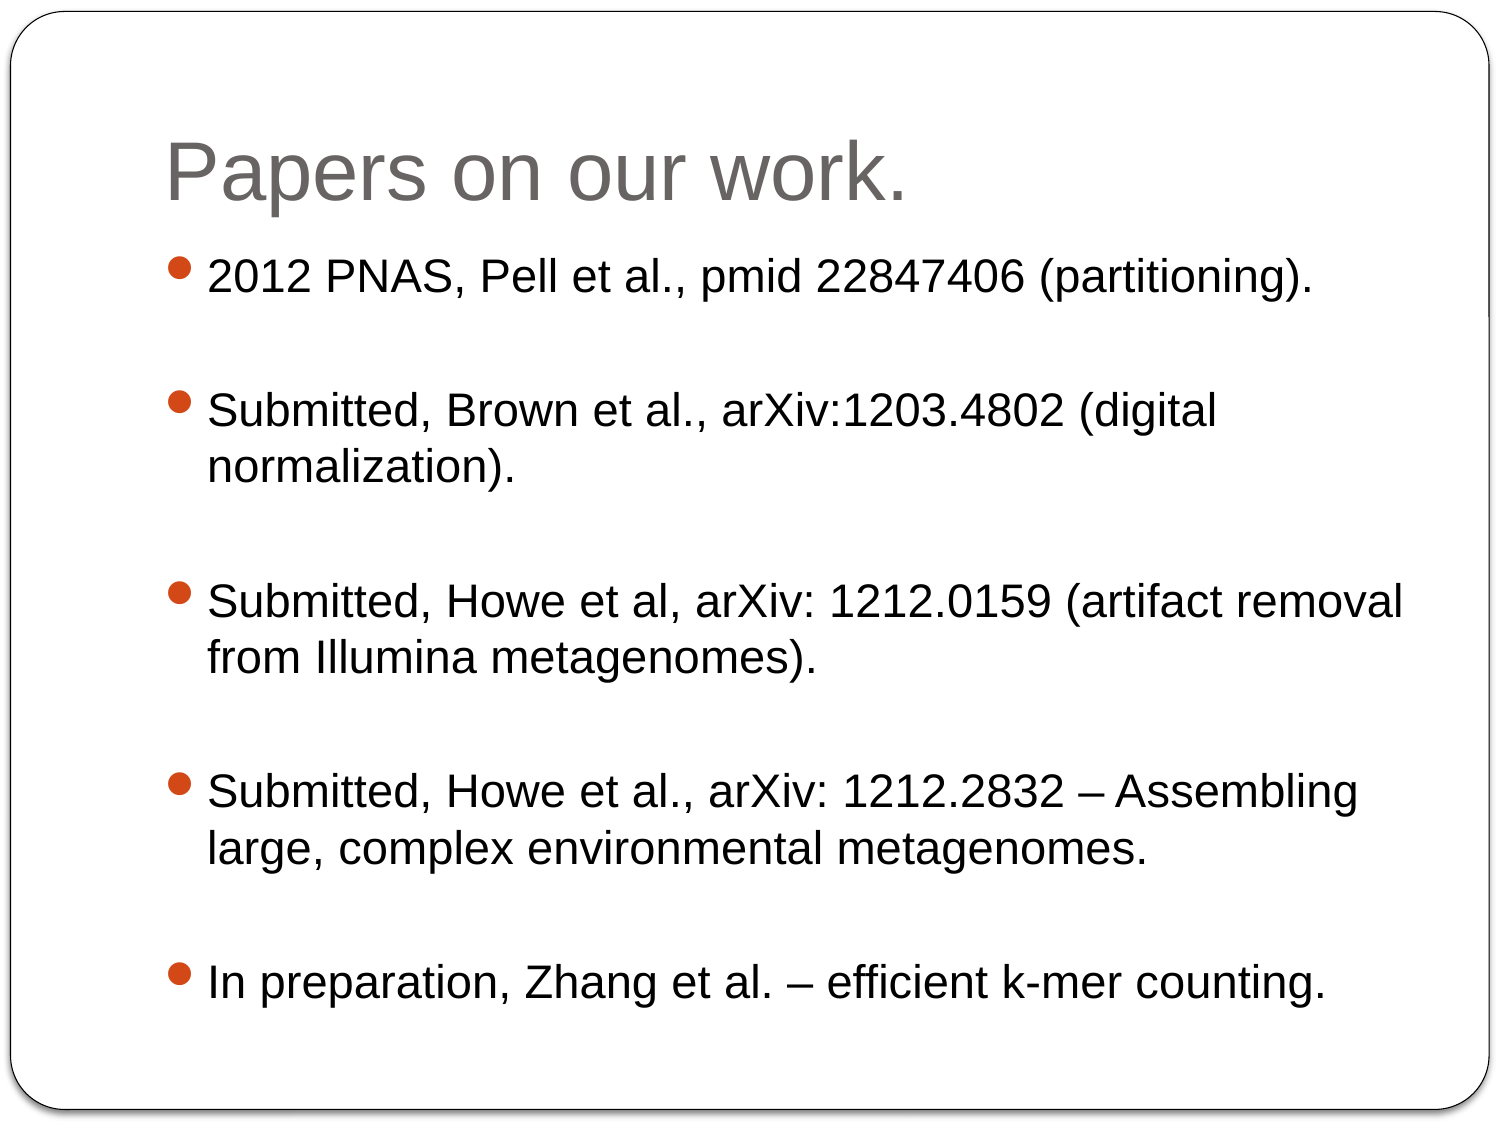

# Papers on our work.
2012 PNAS, Pell et al., pmid 22847406 (partitioning).

Submitted, Brown et al., arXiv:1203.4802 (digital normalization).

Submitted, Howe et al, arXiv: 1212.0159 (artifact removal from Illumina metagenomes).

Submitted, Howe et al., arXiv: 1212.2832 – Assembling large, complex environmental metagenomes.

In preparation, Zhang et al. – efficient k-mer counting.